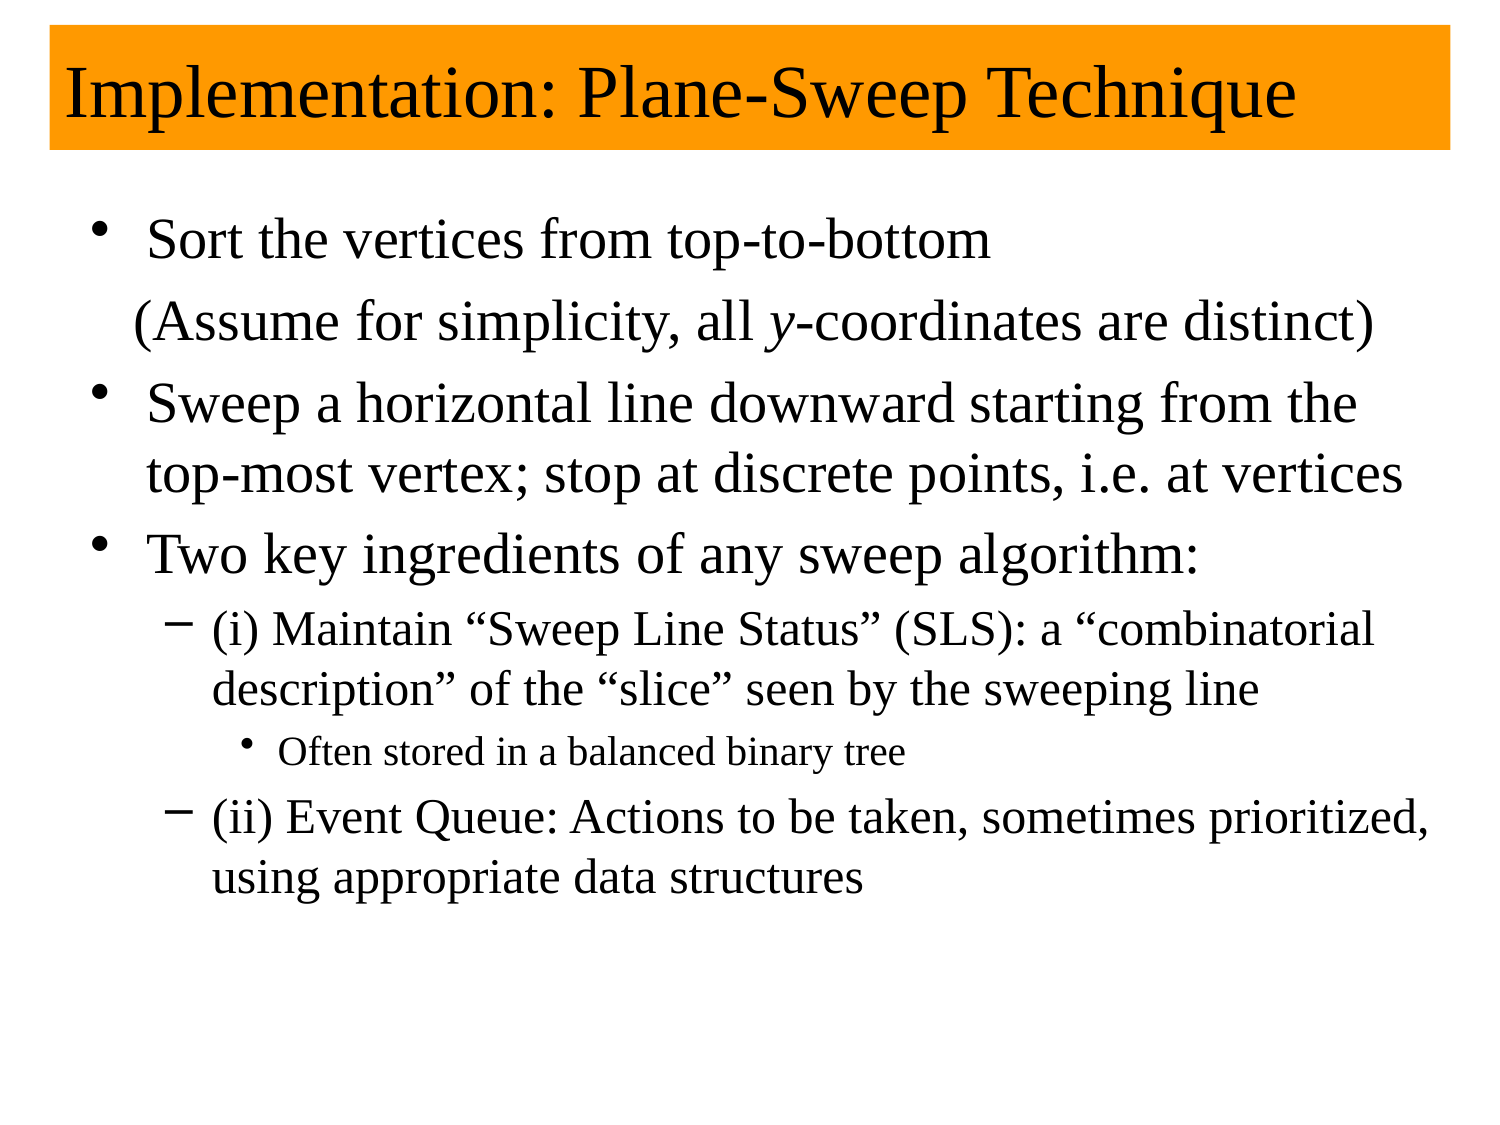

# Implementation: Plane-Sweep Technique
Sort the vertices from top-to-bottom
   (Assume for simplicity, all y-coordinates are distinct)
Sweep a horizontal line downward starting from the top-most vertex; stop at discrete points, i.e. at vertices
Two key ingredients of any sweep algorithm:
(i) Maintain “Sweep Line Status” (SLS): a “combinatorial description” of the “slice” seen by the sweeping line
Often stored in a balanced binary tree
(ii) Event Queue: Actions to be taken, sometimes prioritized, using appropriate data structures